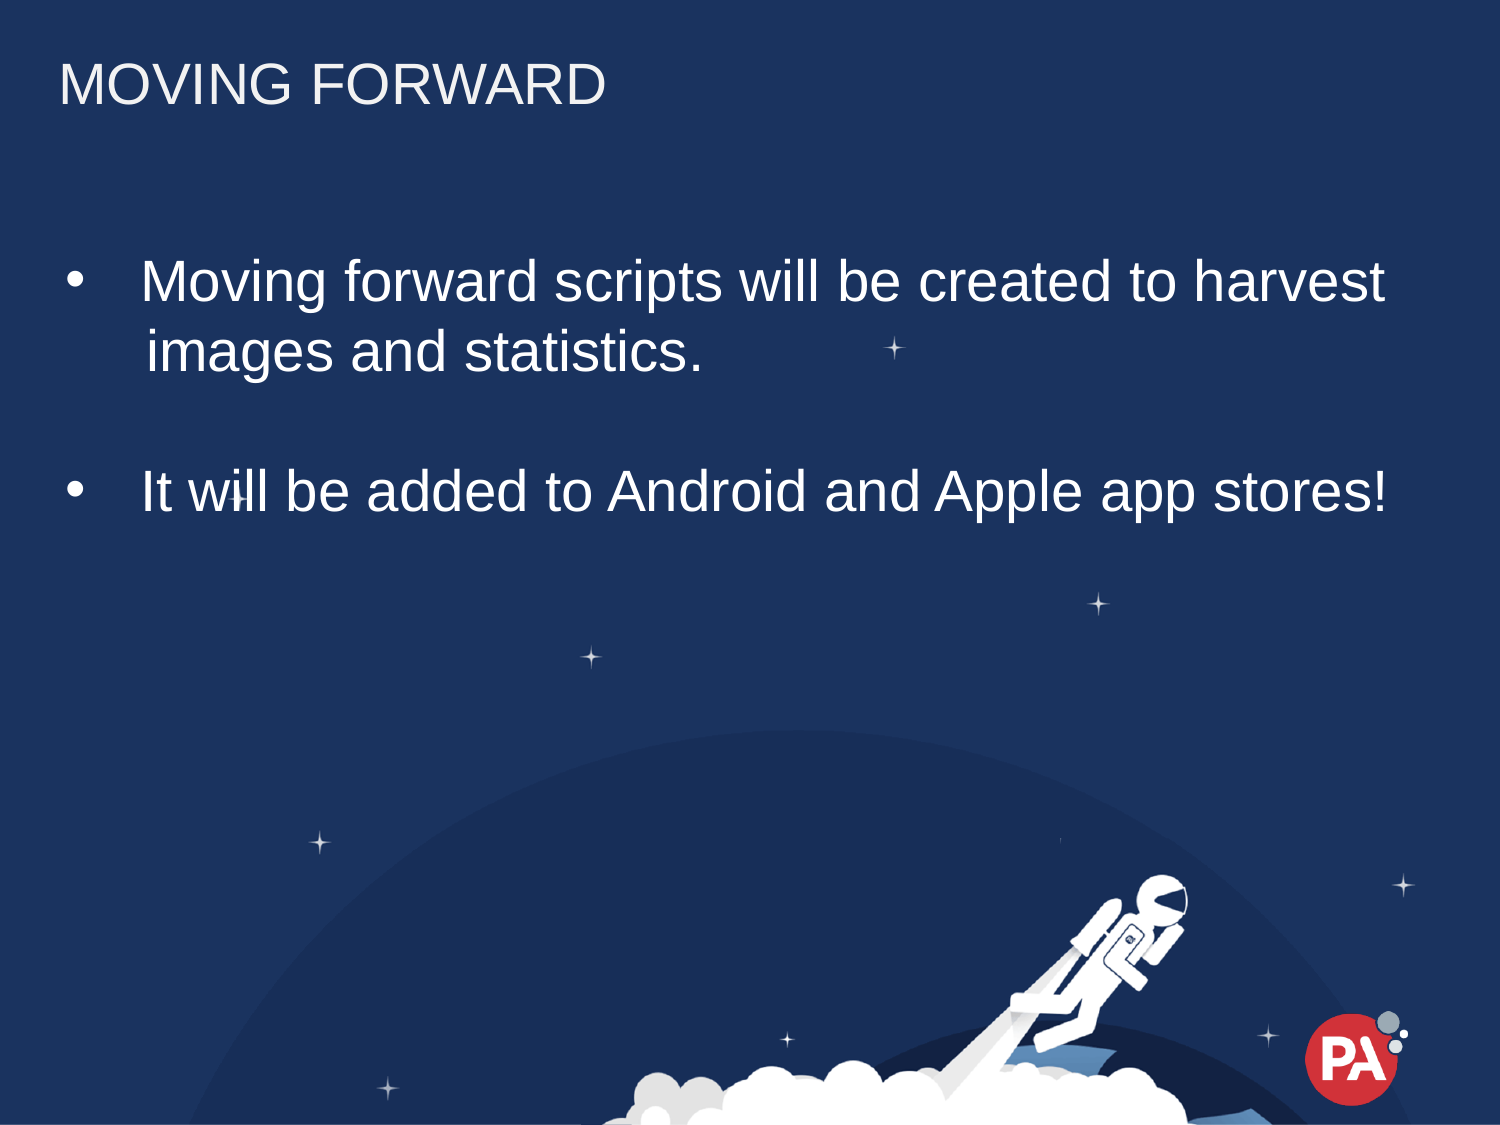

# moving forward
Moving forward scripts will be created to harvest
     images and statistics.

It will be added to Android and Apple app stores!